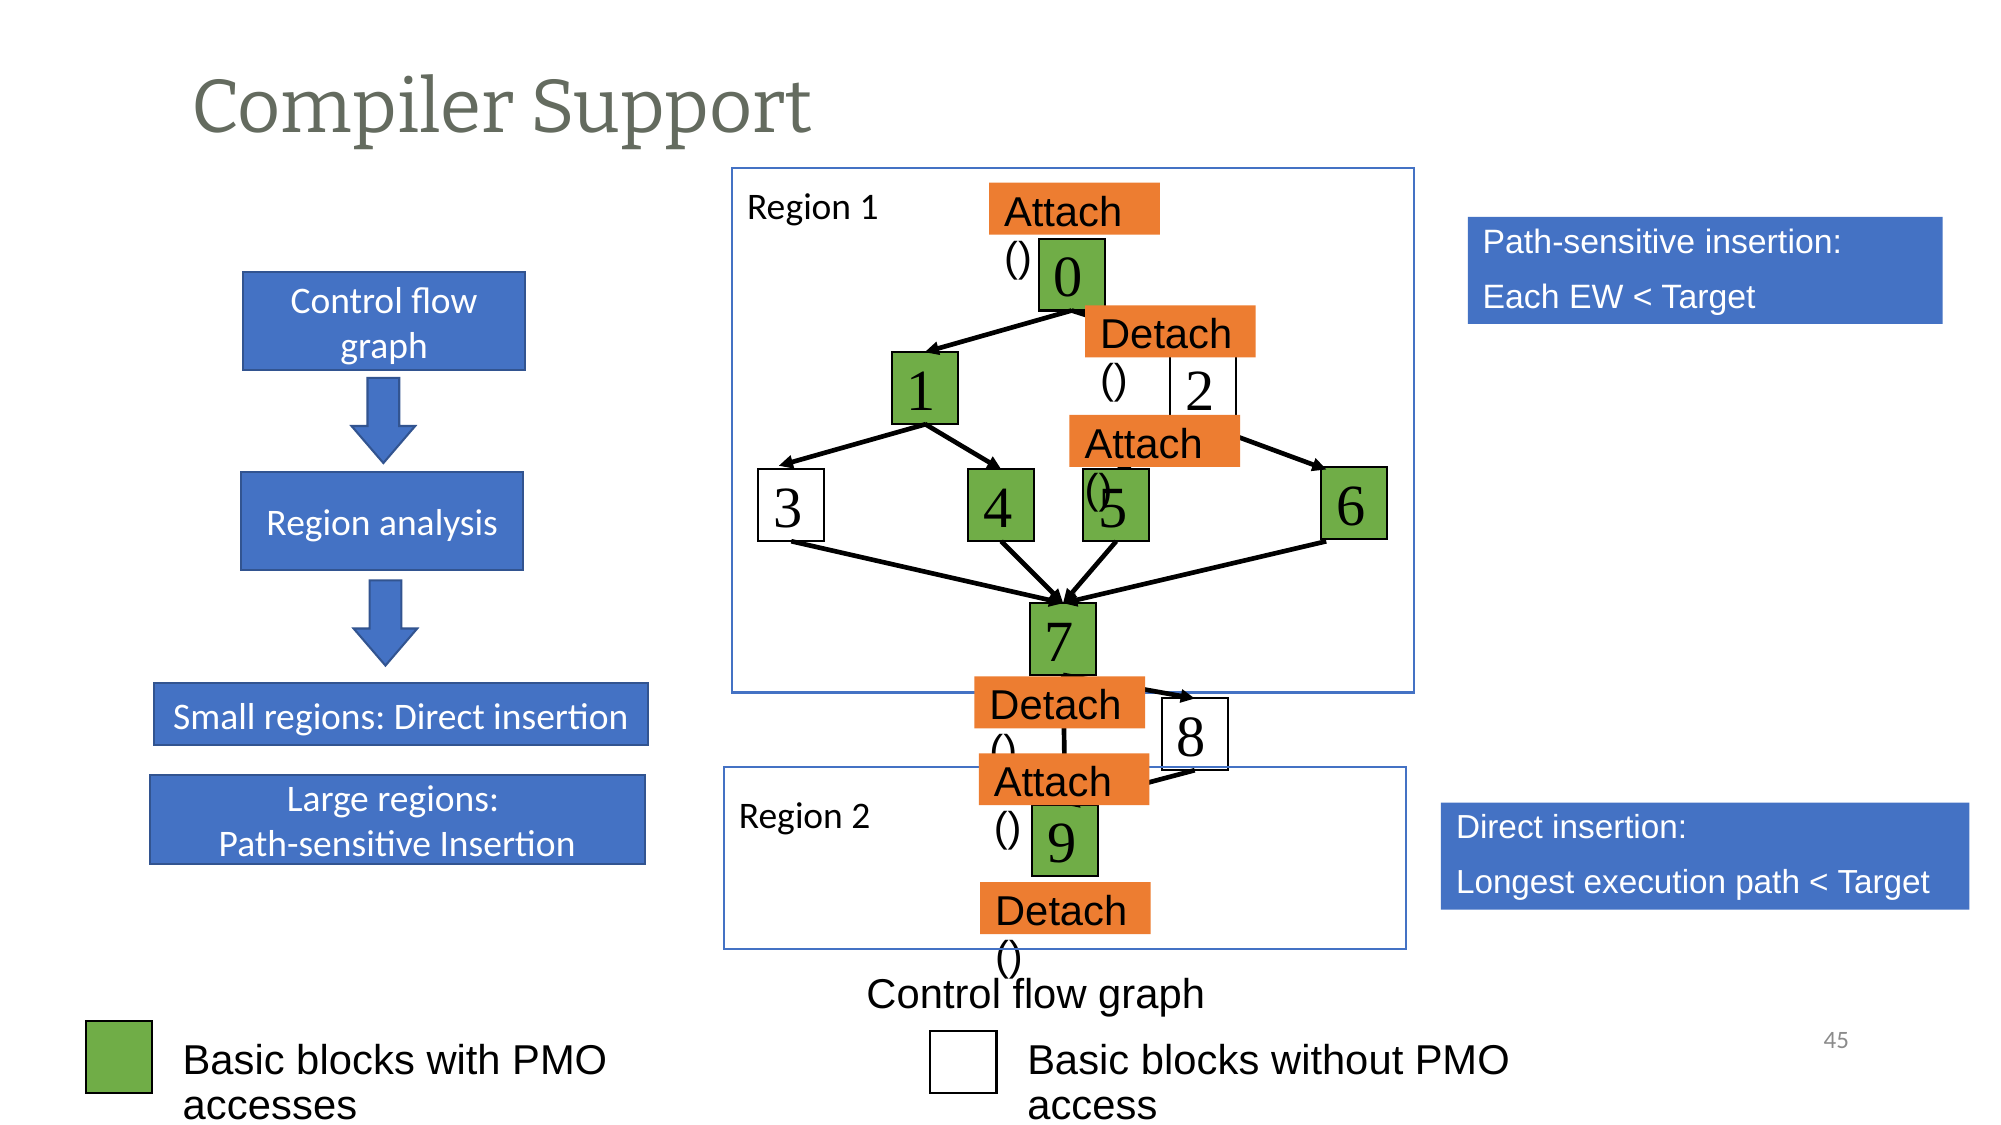

Compiler Support
Region 1

Attach ()
Path-sensitive insertion:
Each EW < Target
0
Control flow graph
Detach ()
1
2

Attach ()
6
3
4
5
Region analysis

7
Detach ()
Small regions: Direct insertion
8
Attach ()
Region 2

Large regions:
Path-sensitive Insertion
Direct insertion:
Longest execution path < Target
9
Detach ()
Control flow graph
45

Basic blocks with PMO accesses

Basic blocks without PMO access